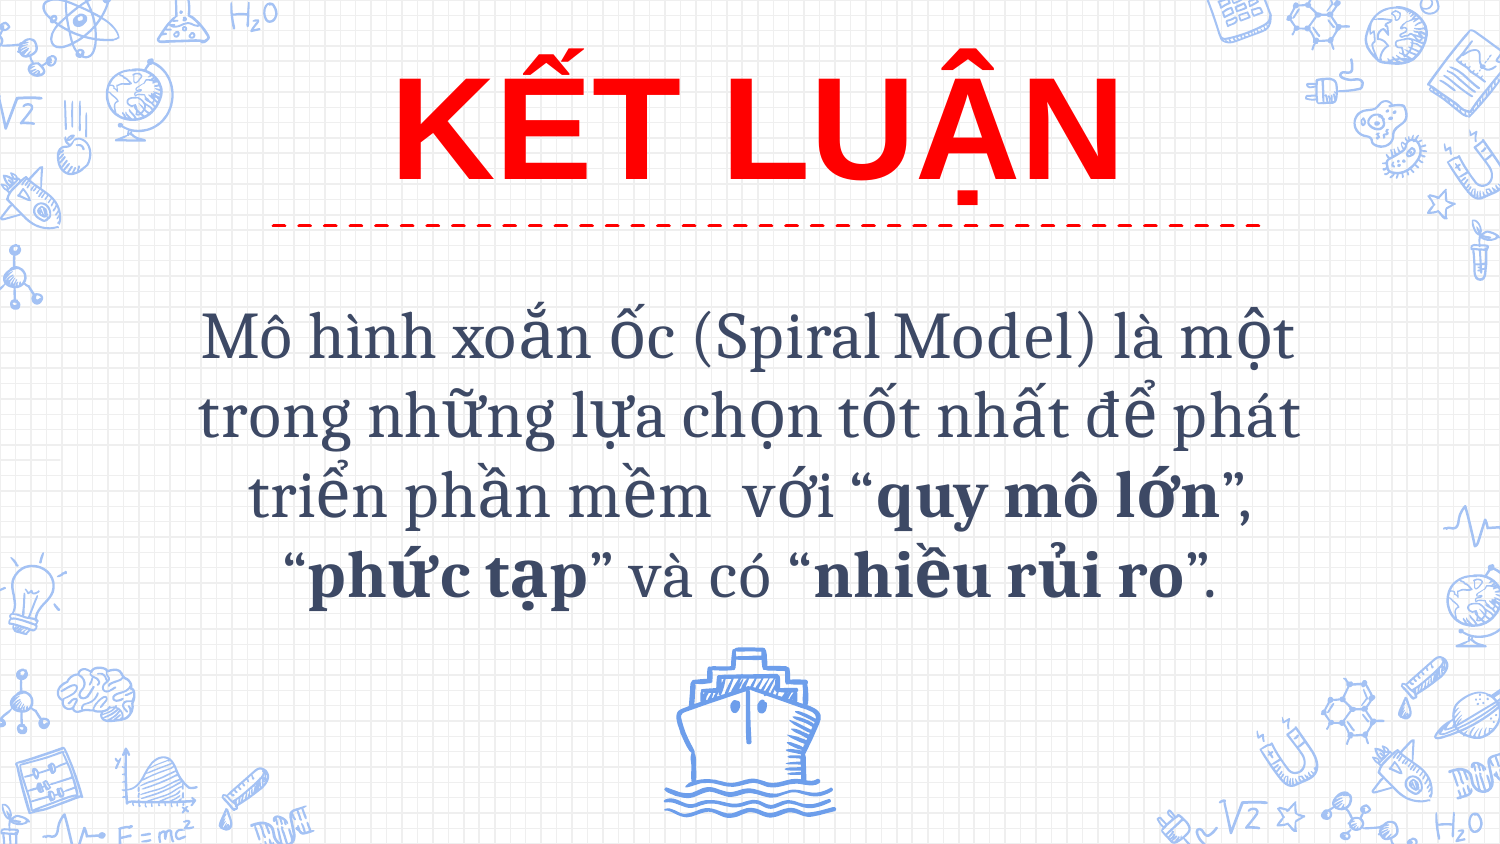

KẾT LUẬN
Mô hình xoắn ốc (Spiral Model) là một trong những lựa chọn tốt nhất để phát triển phần mềm  với “quy mô lớn”,
“phức tạp” và có “nhiều rủi ro”.